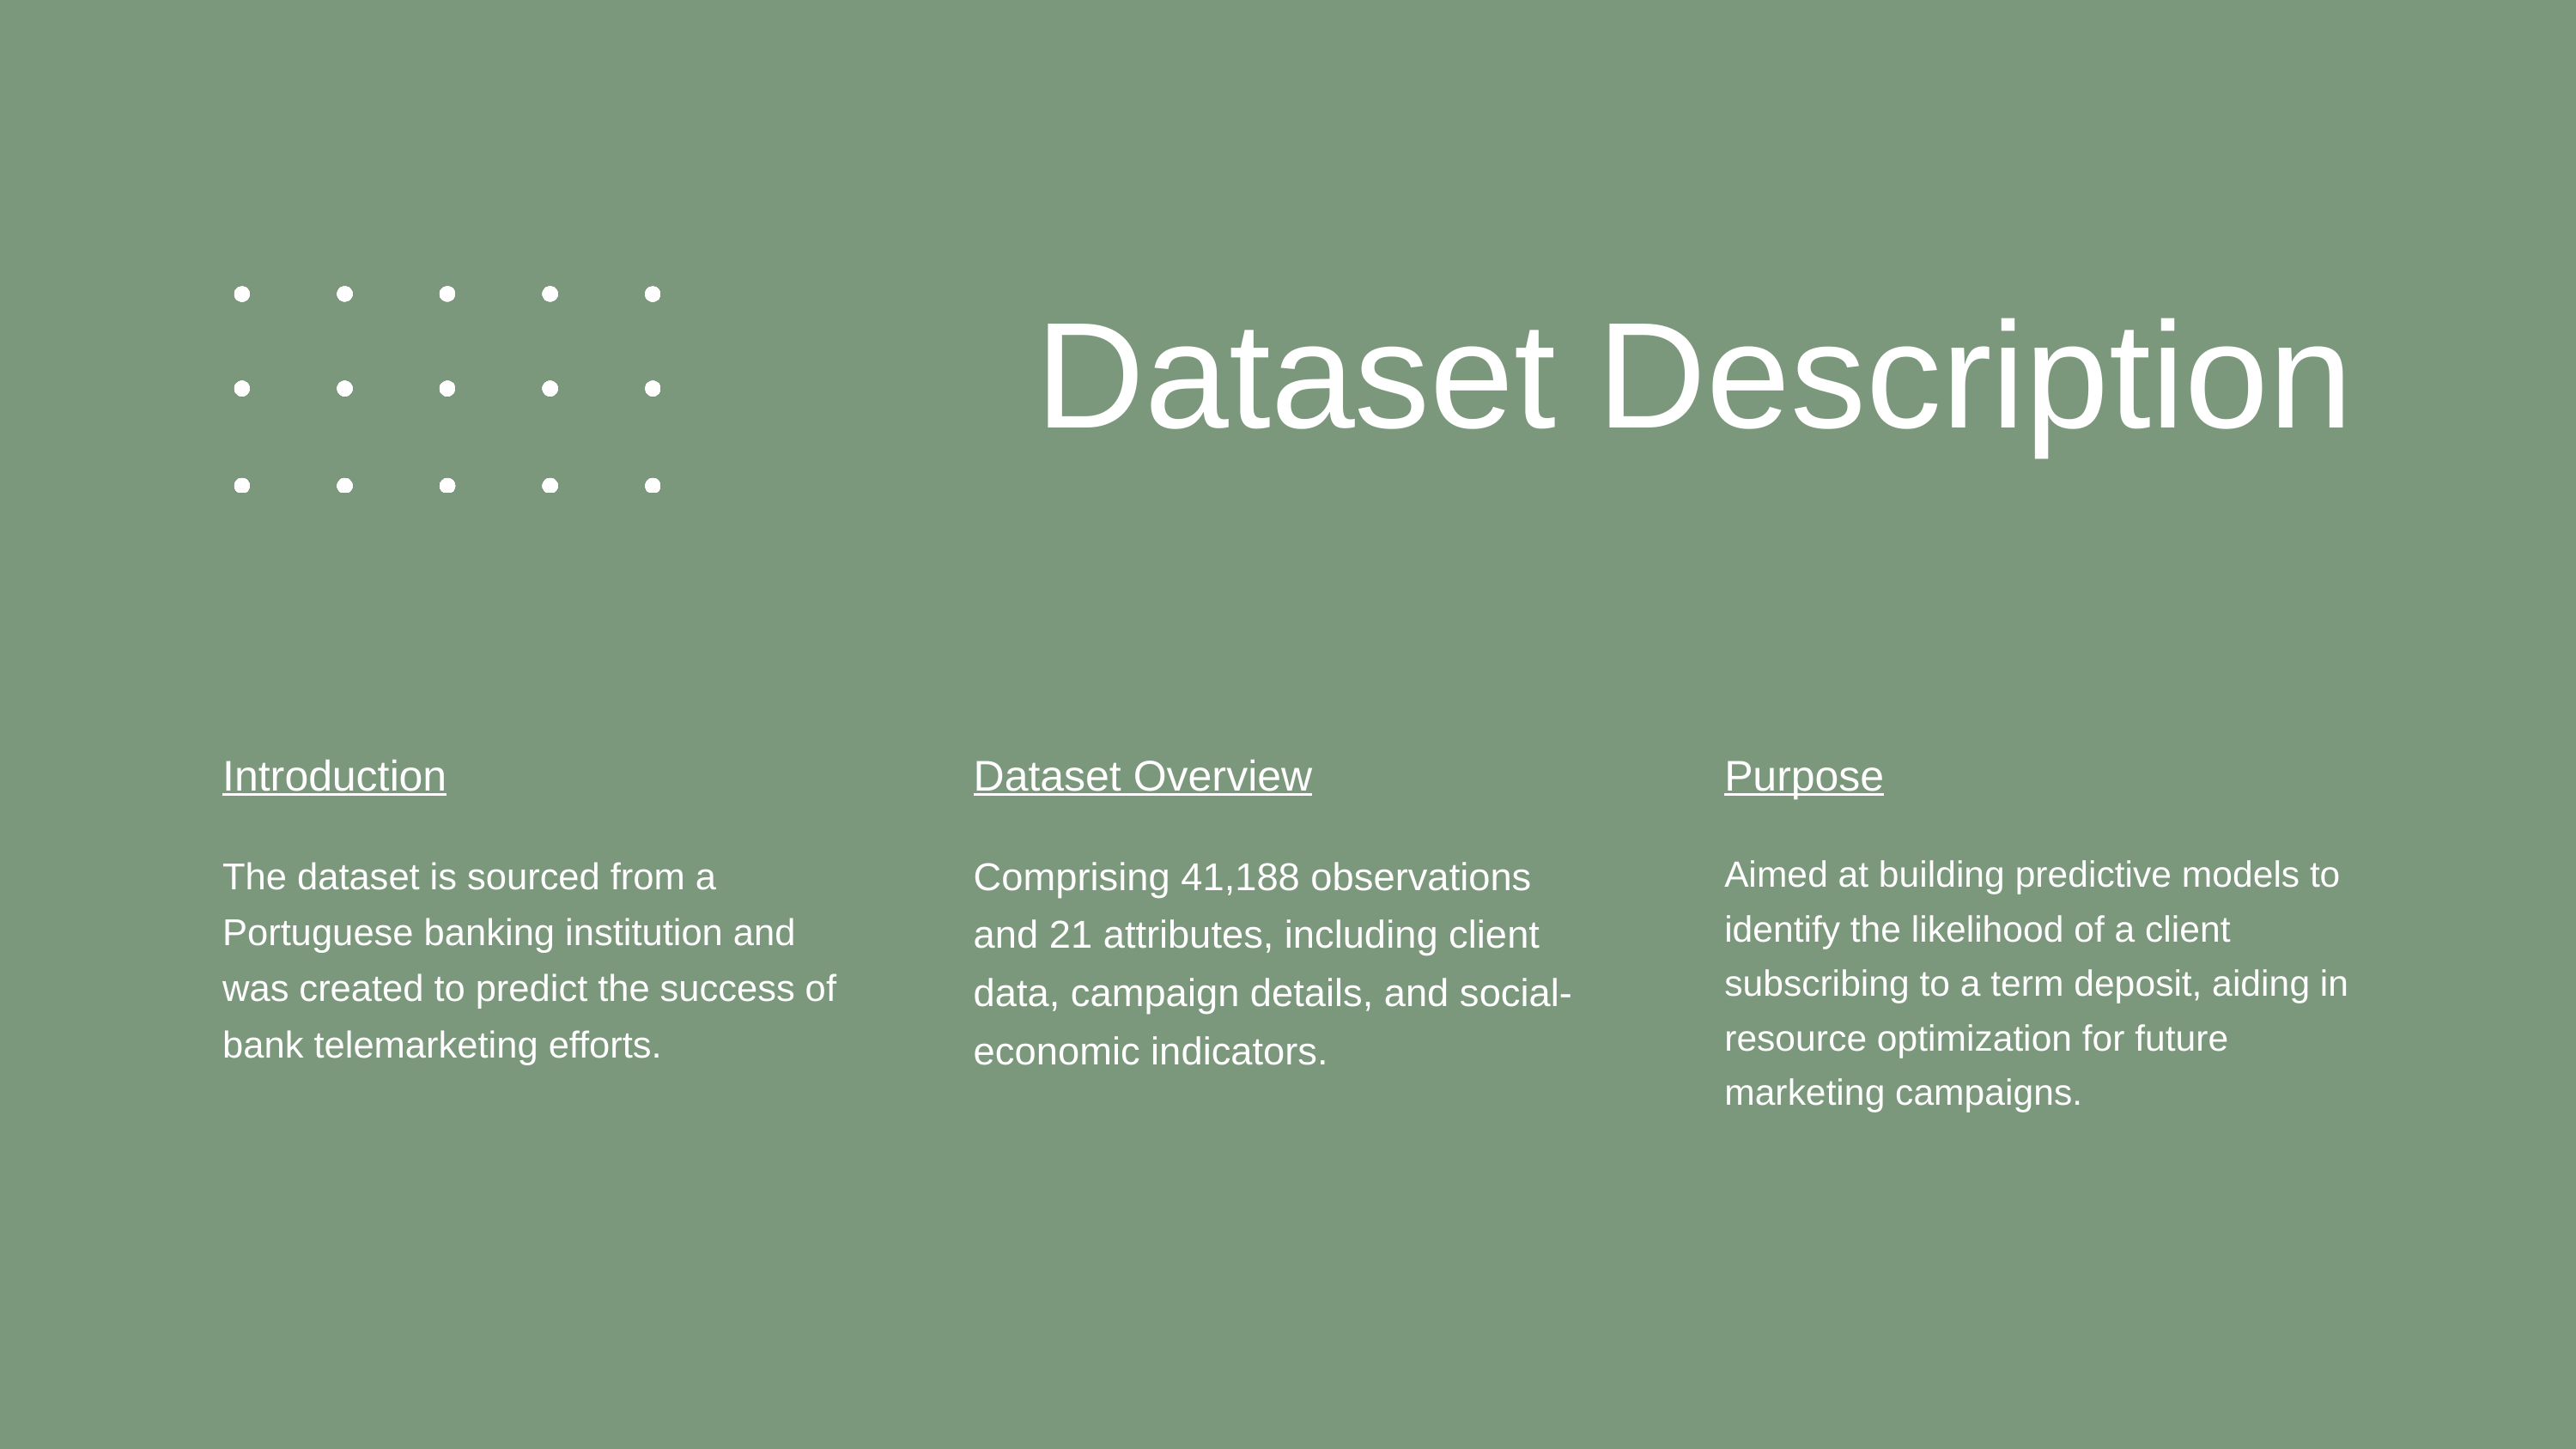

Dataset Description

Introduction
The dataset is sourced from a Portuguese banking institution and was created to predict the success of bank telemarketing efforts.
Dataset Overview
Comprising 41,188 observations and 21 attributes, including client data, campaign details, and social-economic indicators.
Purpose
Aimed at building predictive models to identify the likelihood of a client subscribing to a term deposit, aiding in resource optimization for future marketing campaigns.